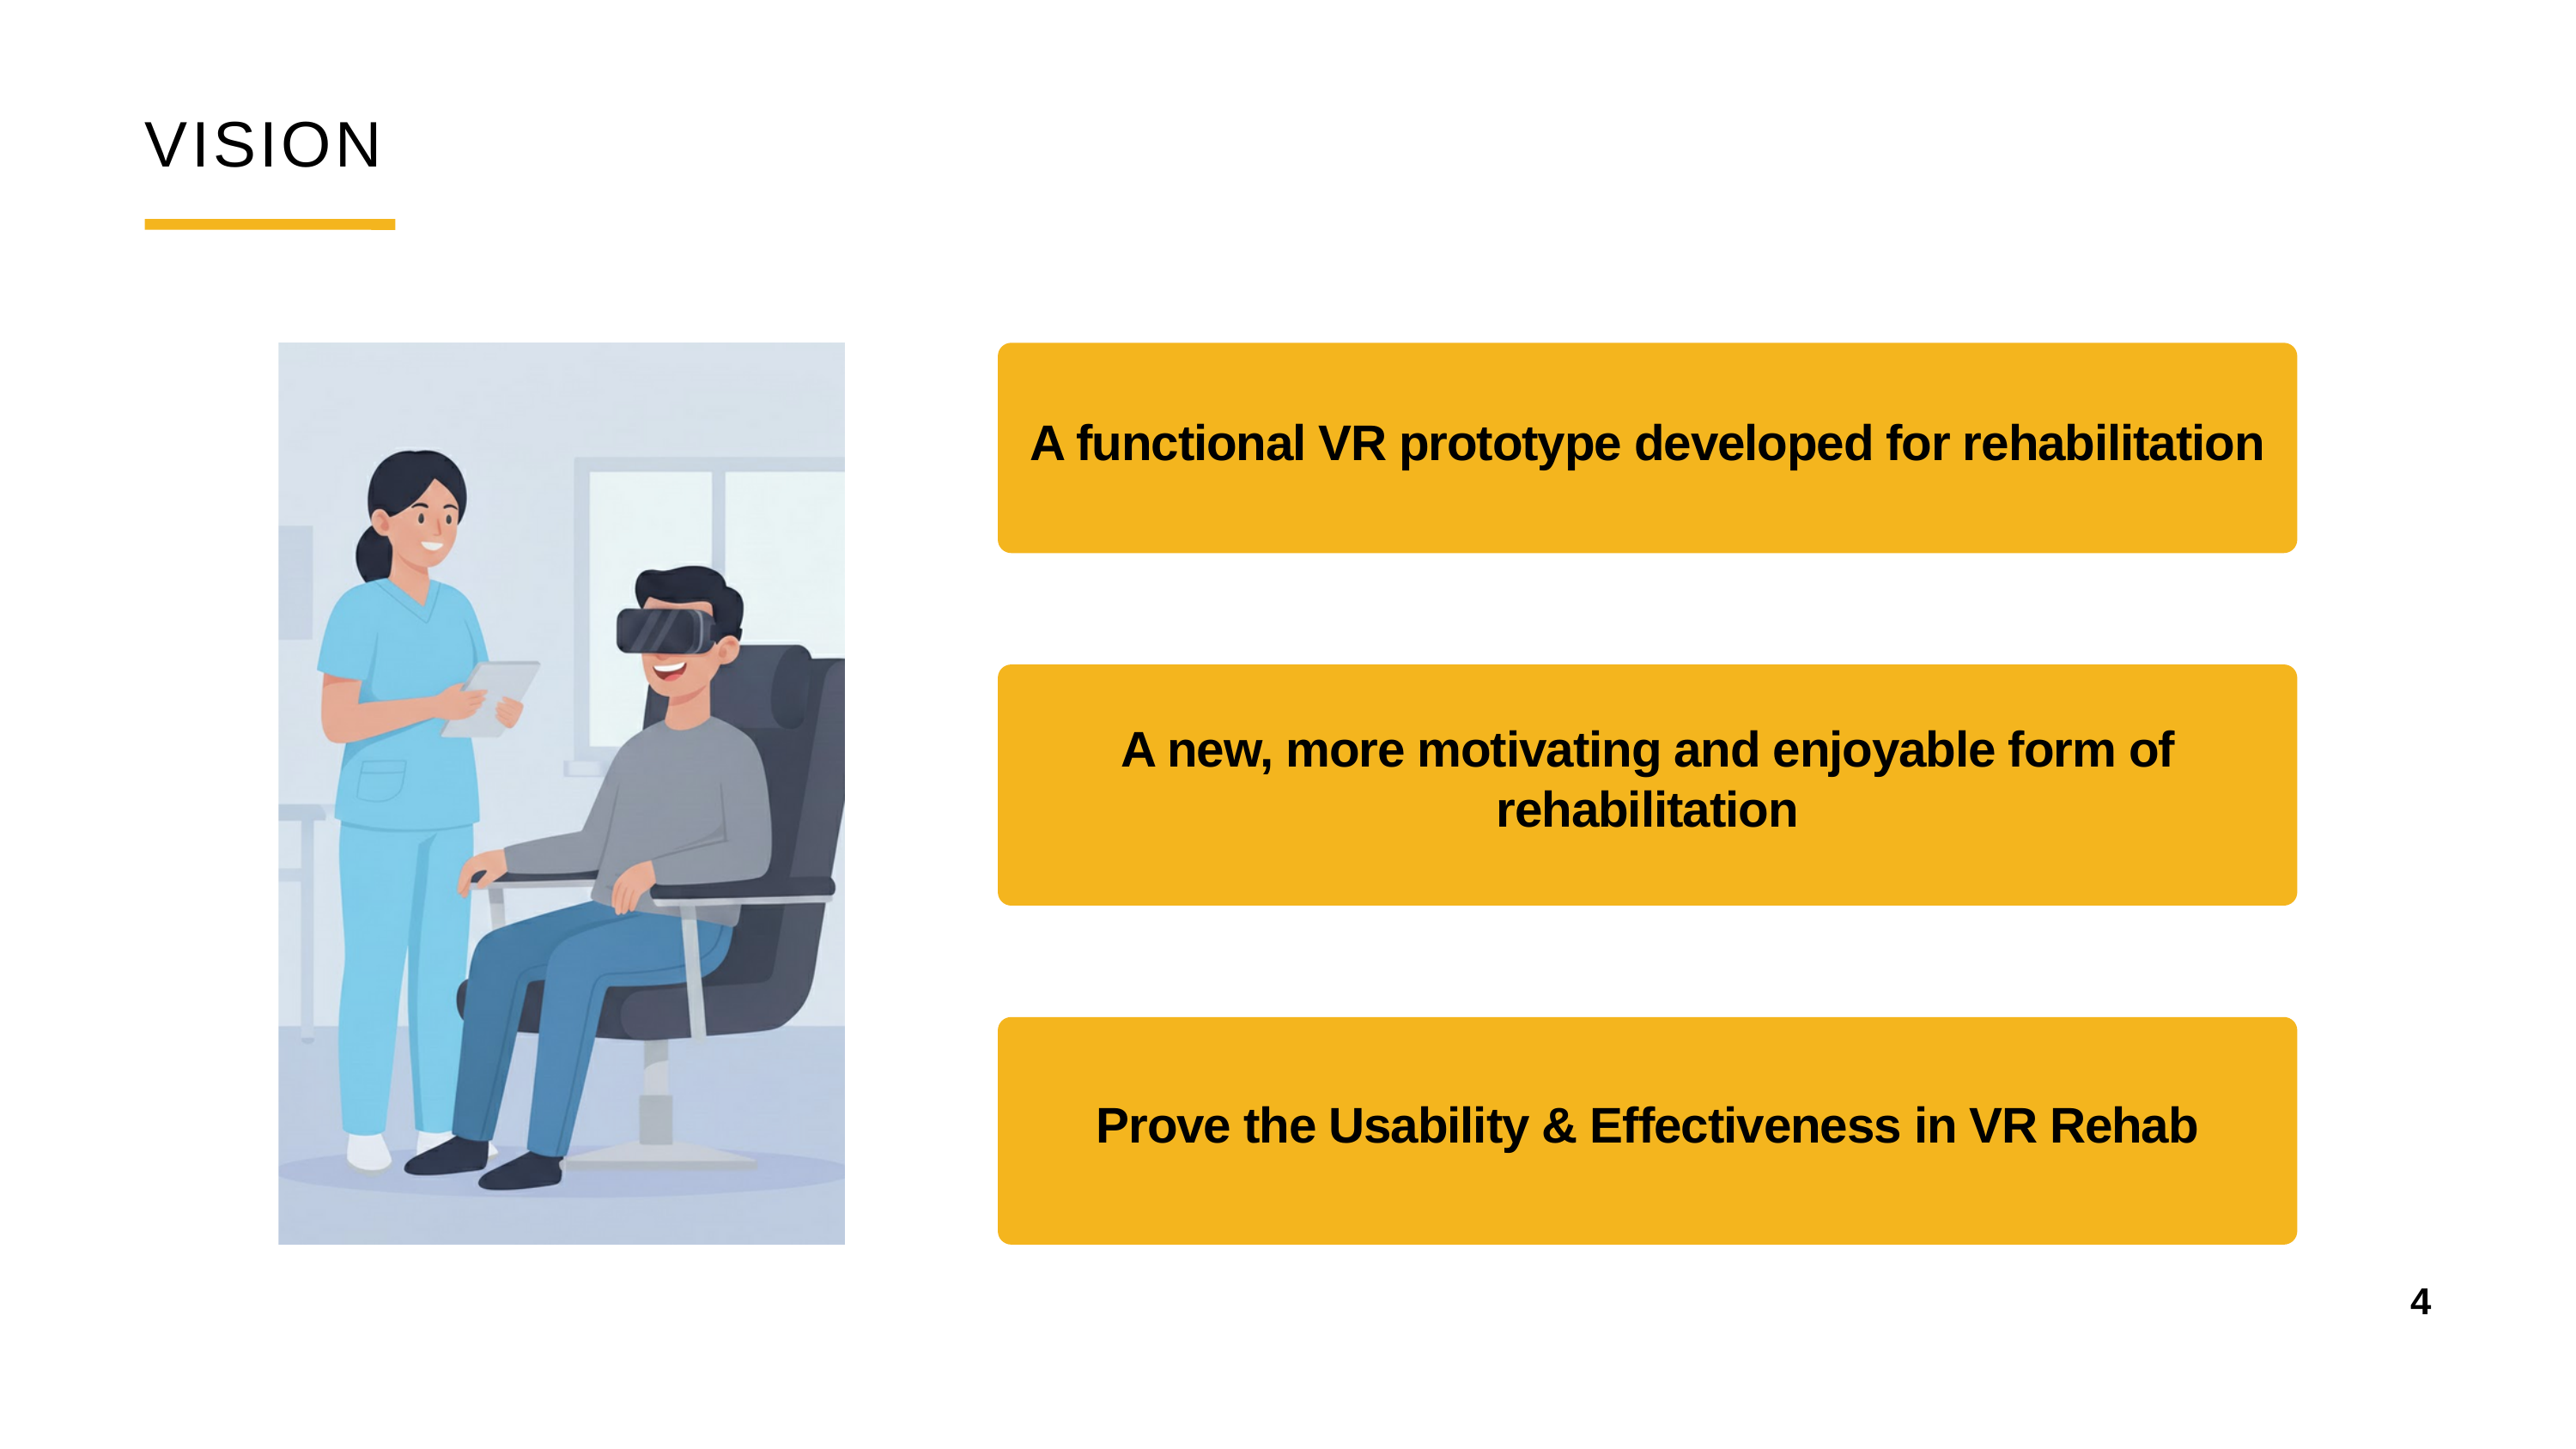

VISION

A functional VR prototype developed for rehabilitation

A new, more motivating and enjoyable form of rehabilitation

Prove the Usability & Effectiveness in VR Rehab
4